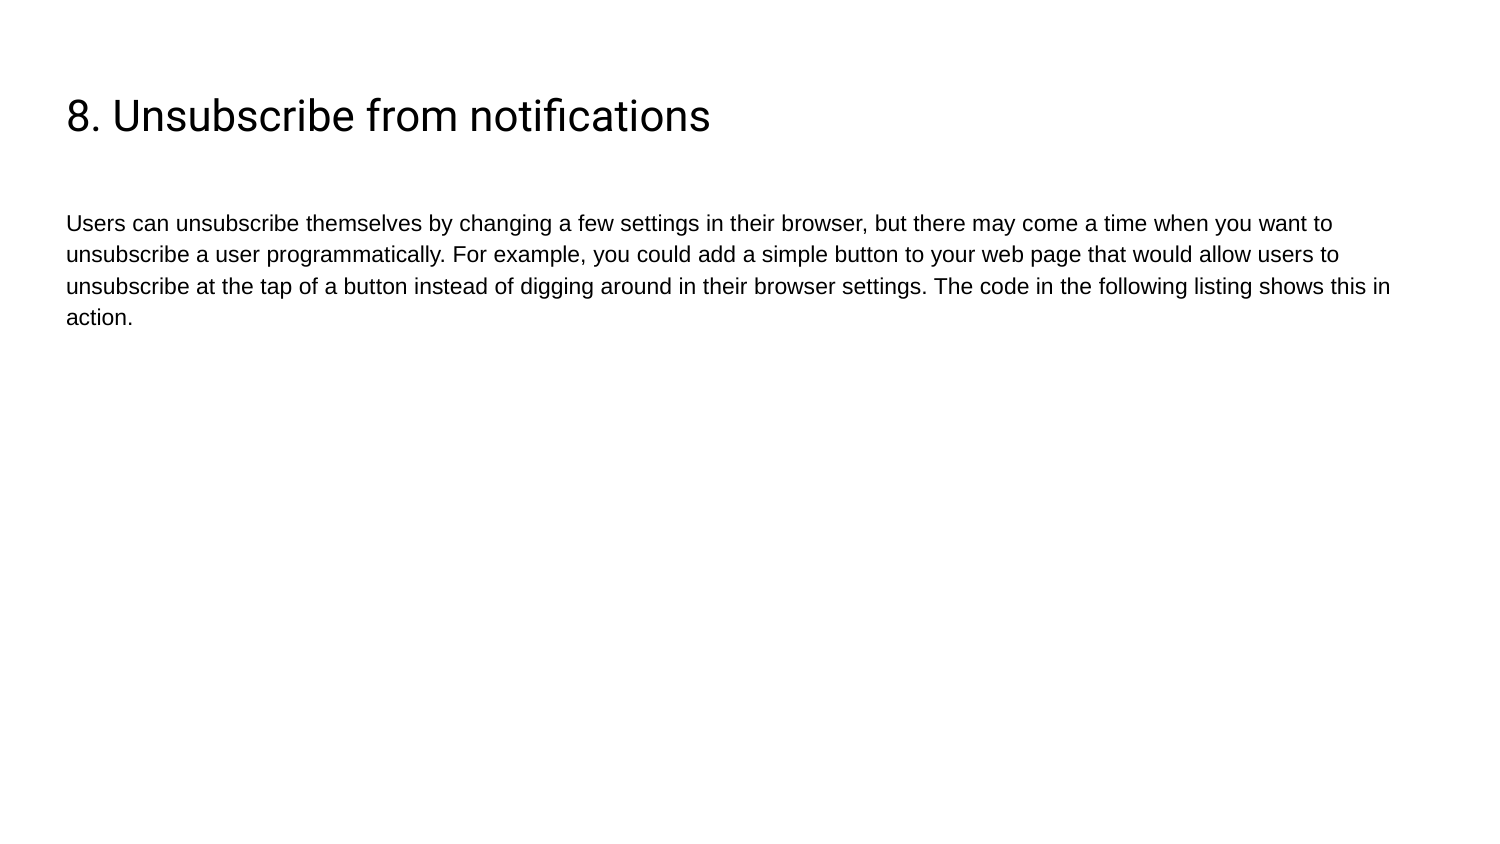

# 8. Unsubscribe from notifications

Users can unsubscribe themselves by changing a few settings in their browser, but there may come a time when you want to unsubscribe a user programmatically. For example, you could add a simple button to your web page that would allow users to unsubscribe at the tap of a button instead of digging around in their browser settings. The code in the following listing shows this in action.